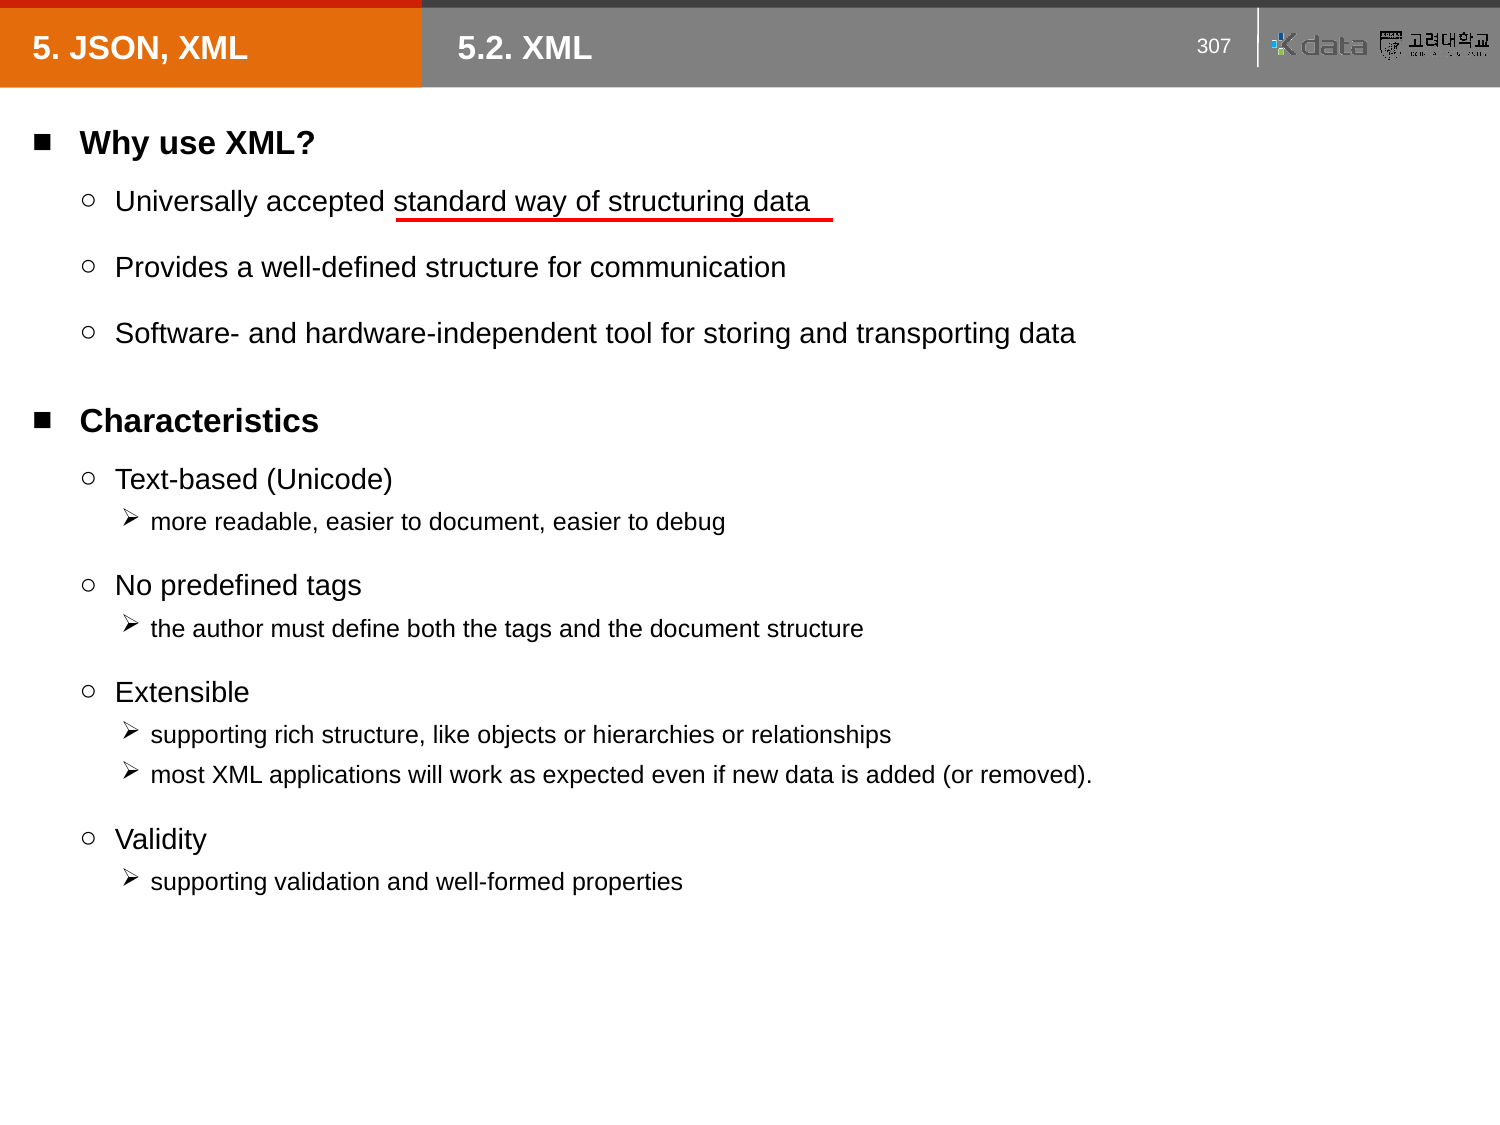

5. JSON, XML
5.2. XML
Why use XML?
Universally accepted standard way of structuring data
Provides a well-defined structure for communication
Software- and hardware-independent tool for storing and transporting data

Characteristics
Text-based (Unicode)
more readable, easier to document, easier to debug
No predefined tags
the author must define both the tags and the document structure
Extensible
supporting rich structure, like objects or hierarchies or relationships
most XML applications will work as expected even if new data is added (or removed).
Validity
supporting validation and well-formed properties